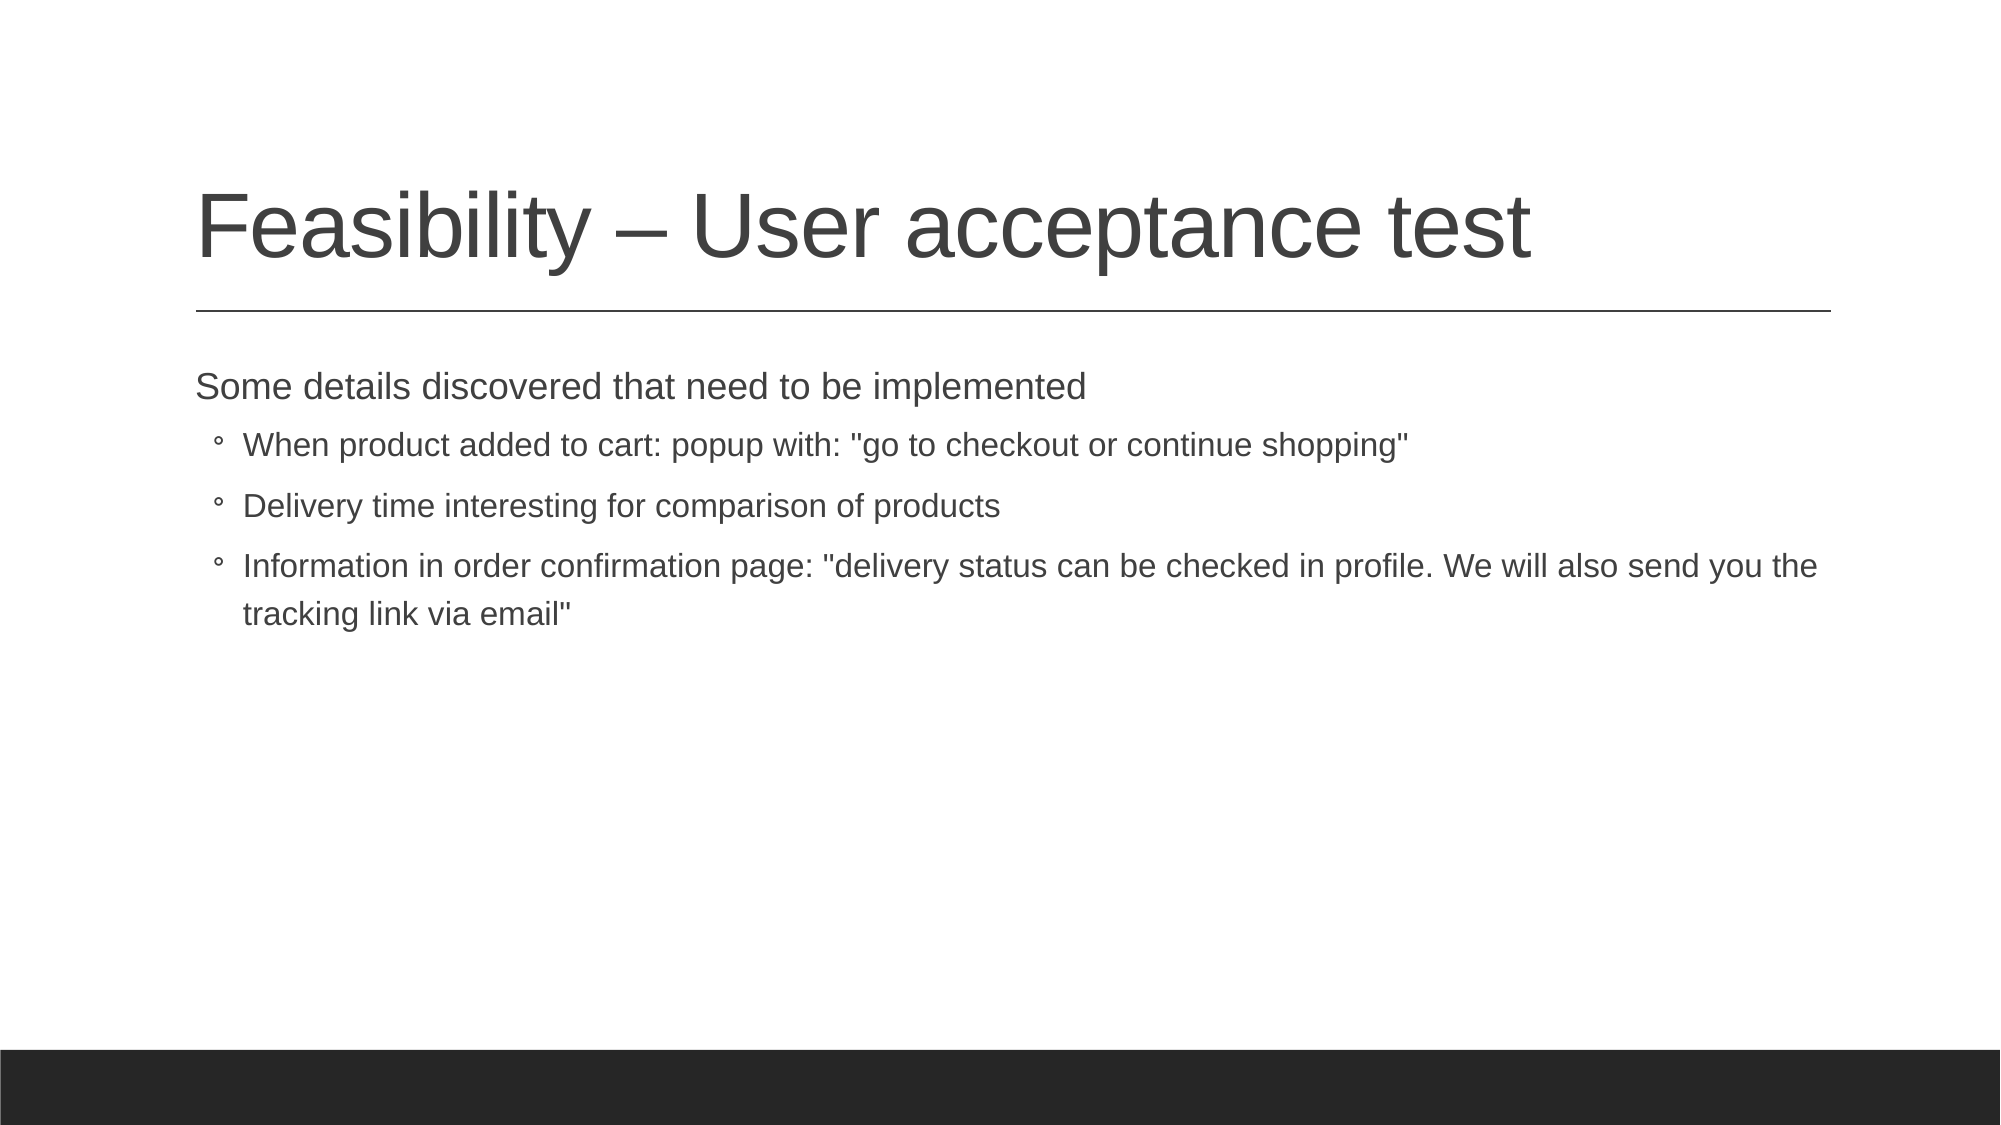

# Feasibility – User acceptance test
Some details discovered that need to be implemented
When product added to cart: popup with: "go to checkout or continue shopping"
Delivery time interesting for comparison of products
Information in order confirmation page: "delivery status can be checked in profile. We will also send you the tracking link via email"